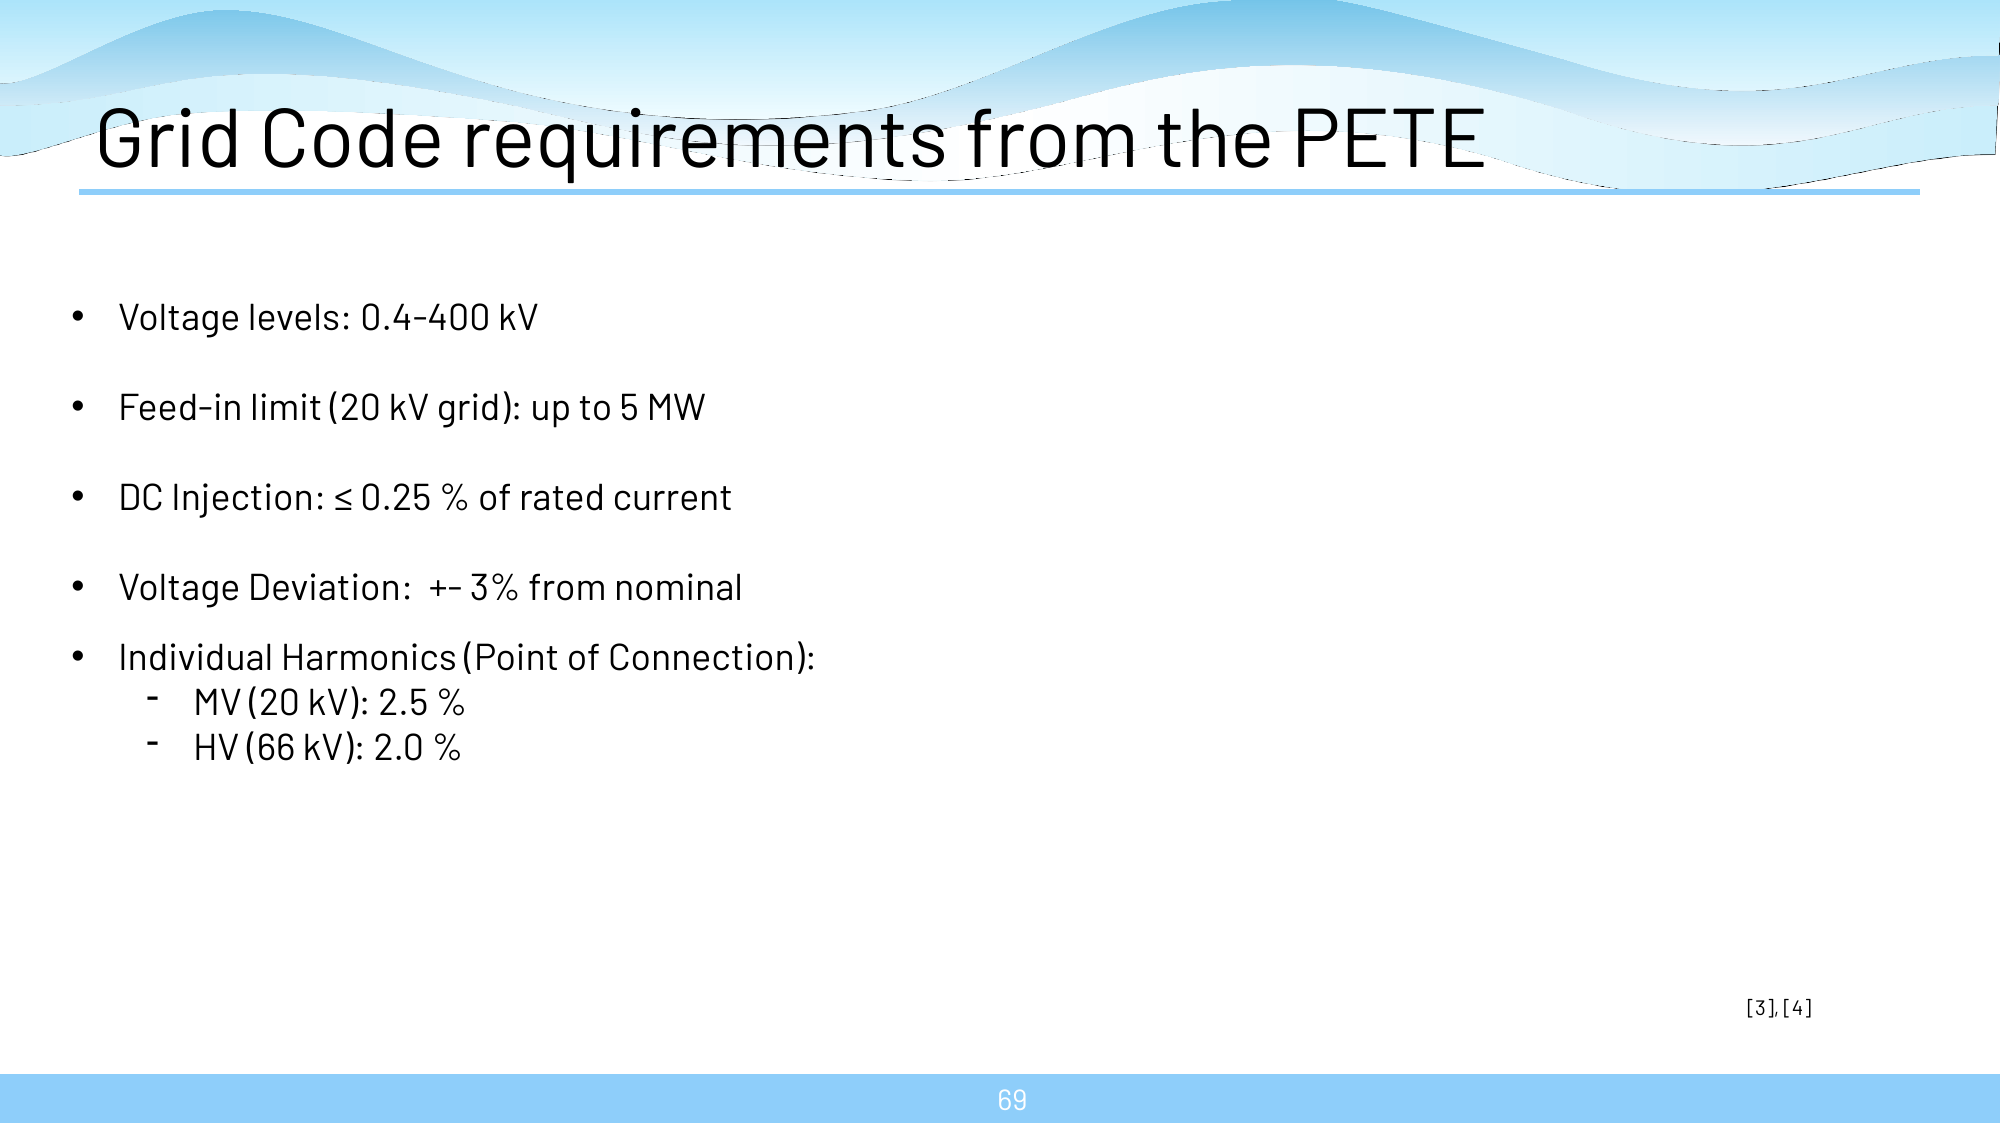

# Grid Code requirements from the PETE

Voltage levels: 0.4-400 kV

Feed-in limit (20 kV grid): up to 5 MW

DC Injection: ≤ 0.25 % of rated current

Voltage Deviation:  +- 3% from nominal

Individual Harmonics (Point of Connection):
MV (20 kV): 2.5 %
HV (66 kV): 2.0 %

[3], [4]

69